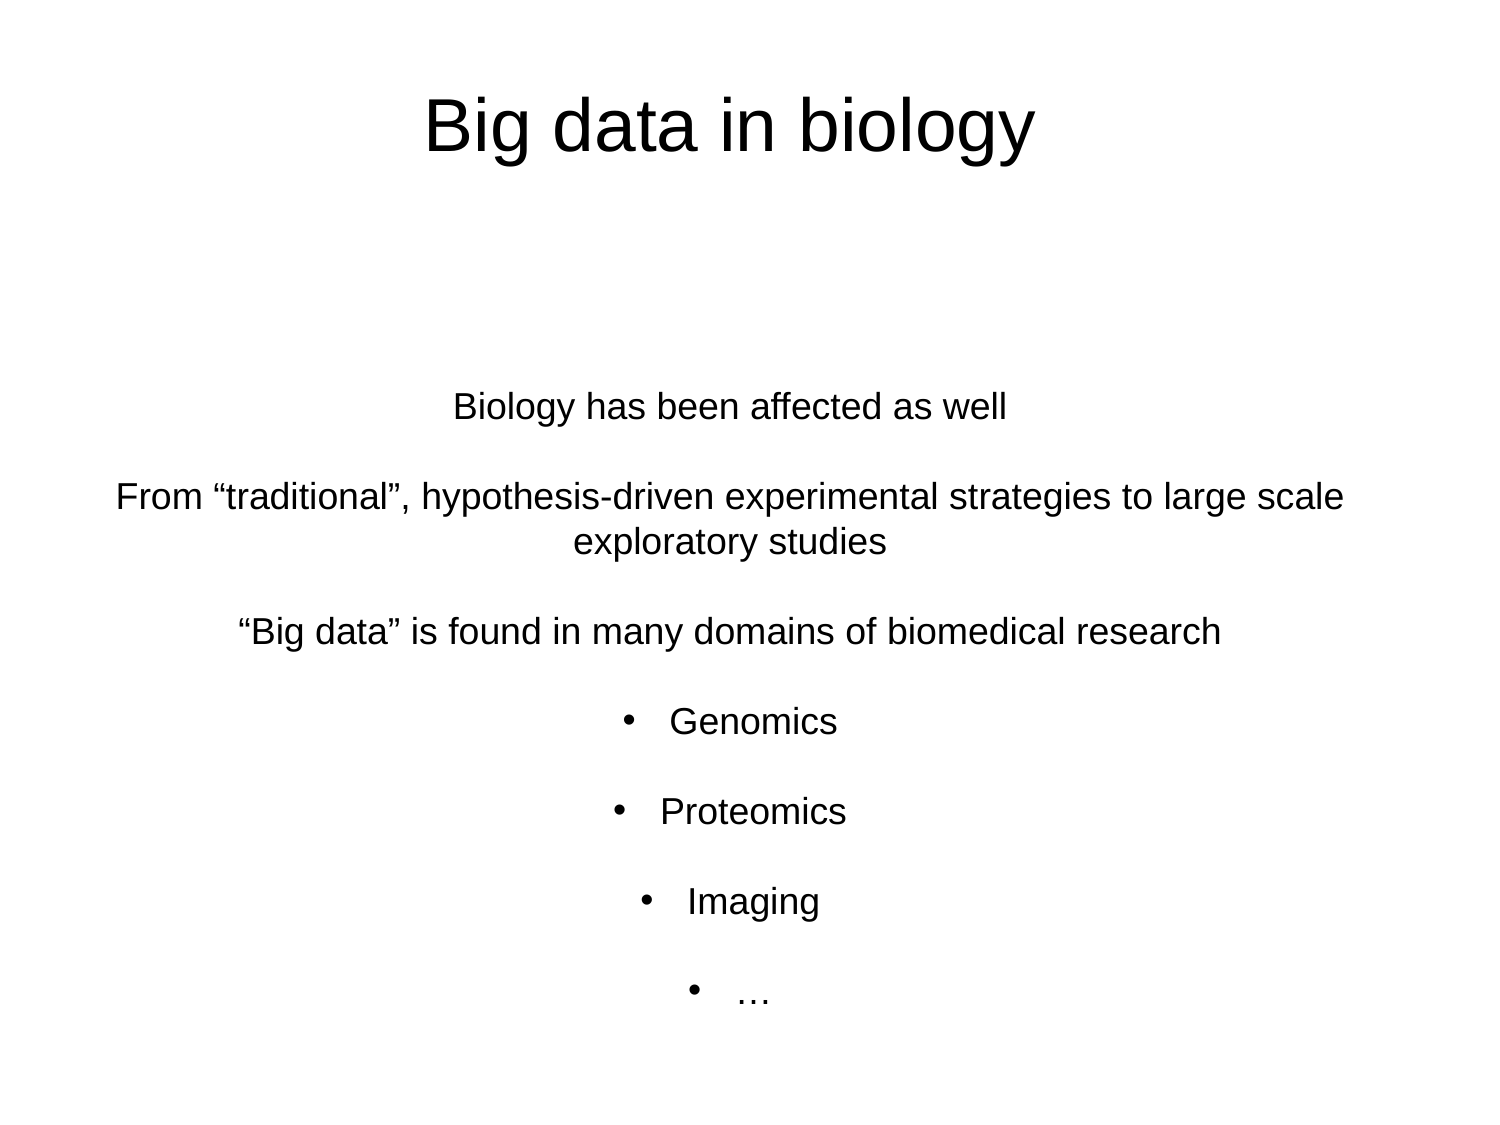

Big data in biology
Biology has been affected as well

From “traditional”, hypothesis-driven experimental strategies to large scale exploratory studies

“Big data” is found in many domains of biomedical research

Genomics
Proteomics
Imaging

…